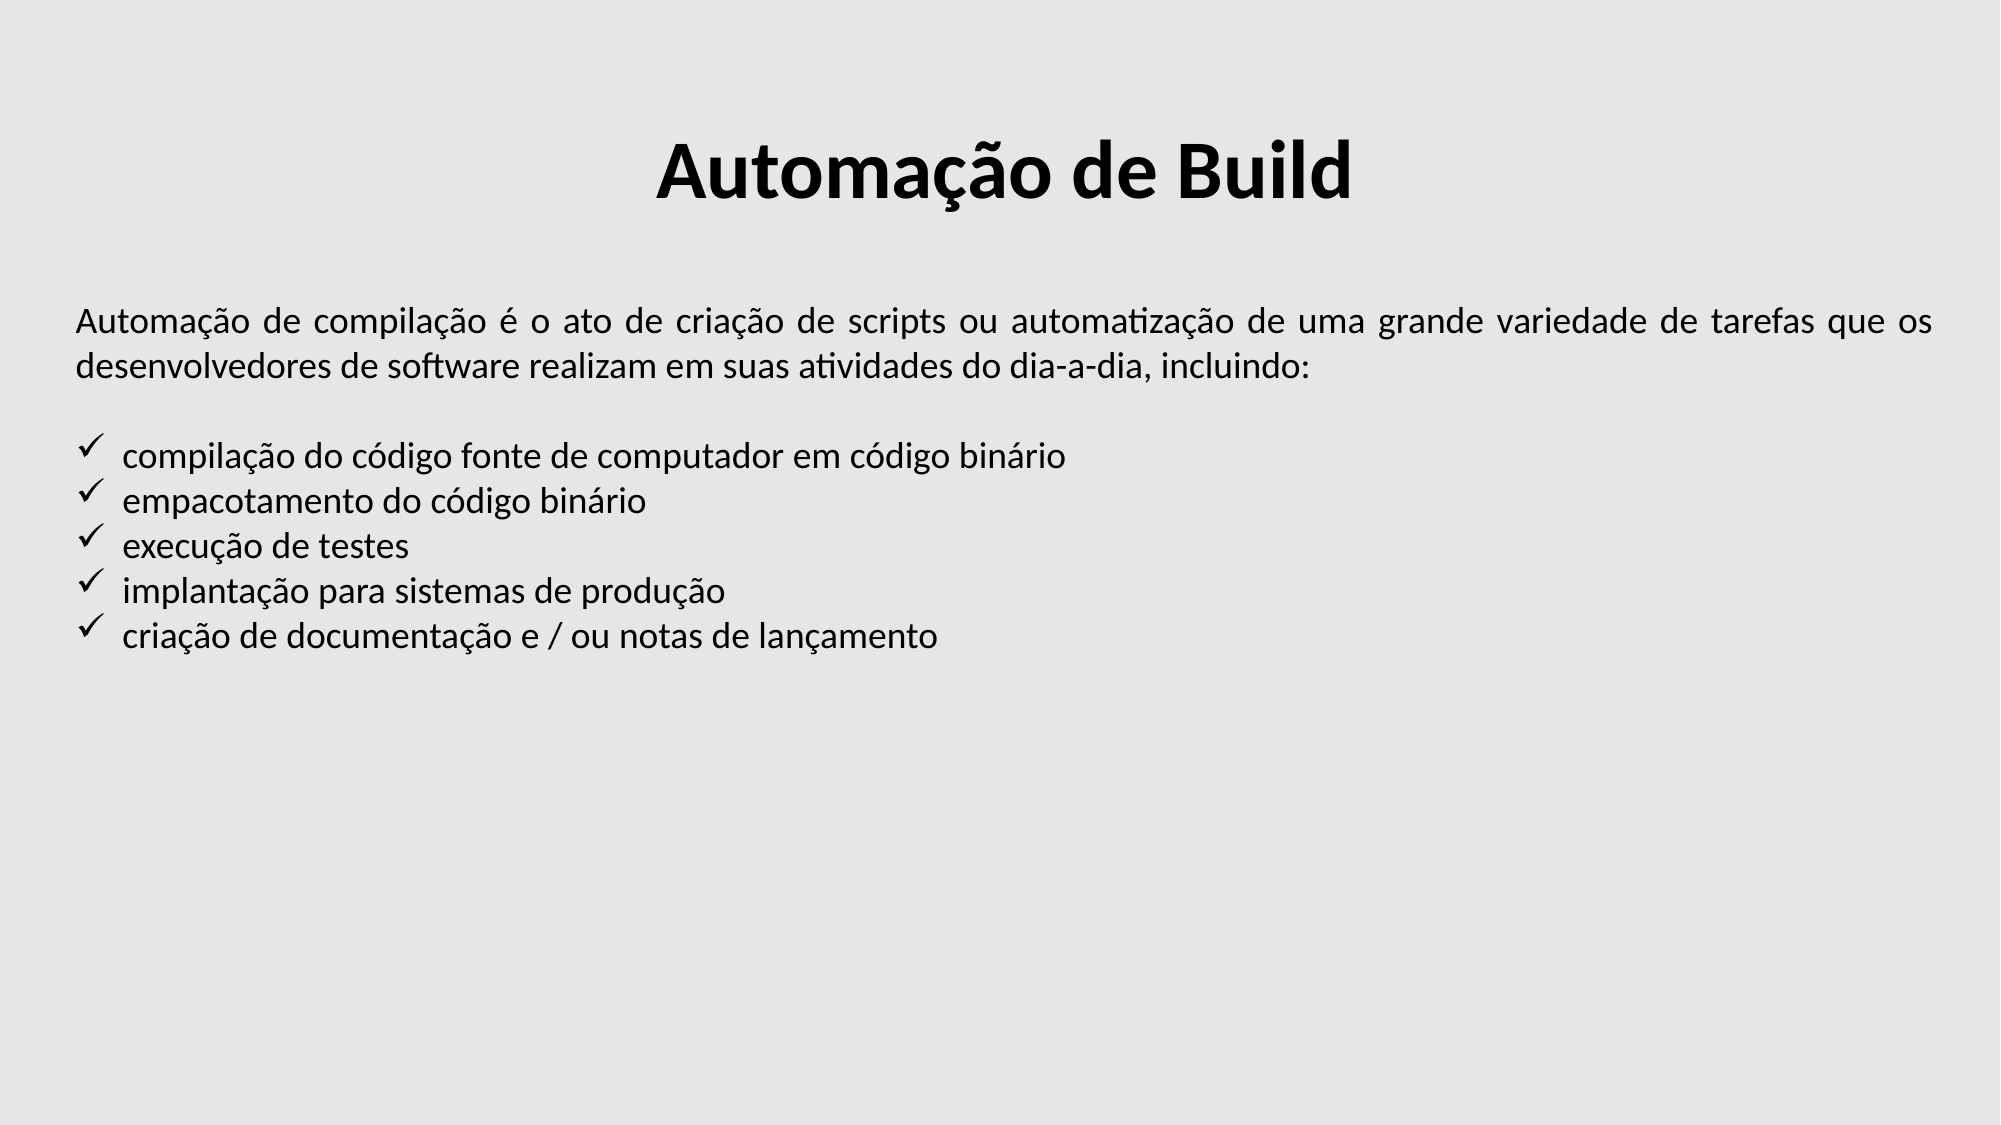

Automação de Build
Automação de compilação é o ato de criação de scripts ou automatização de uma grande variedade de tarefas que os desenvolvedores de software realizam em suas atividades do dia-a-dia, incluindo:

compilação do código fonte de computador em código binário
empacotamento do código binário
execução de testes
implantação para sistemas de produção
criação de documentação e / ou notas de lançamento